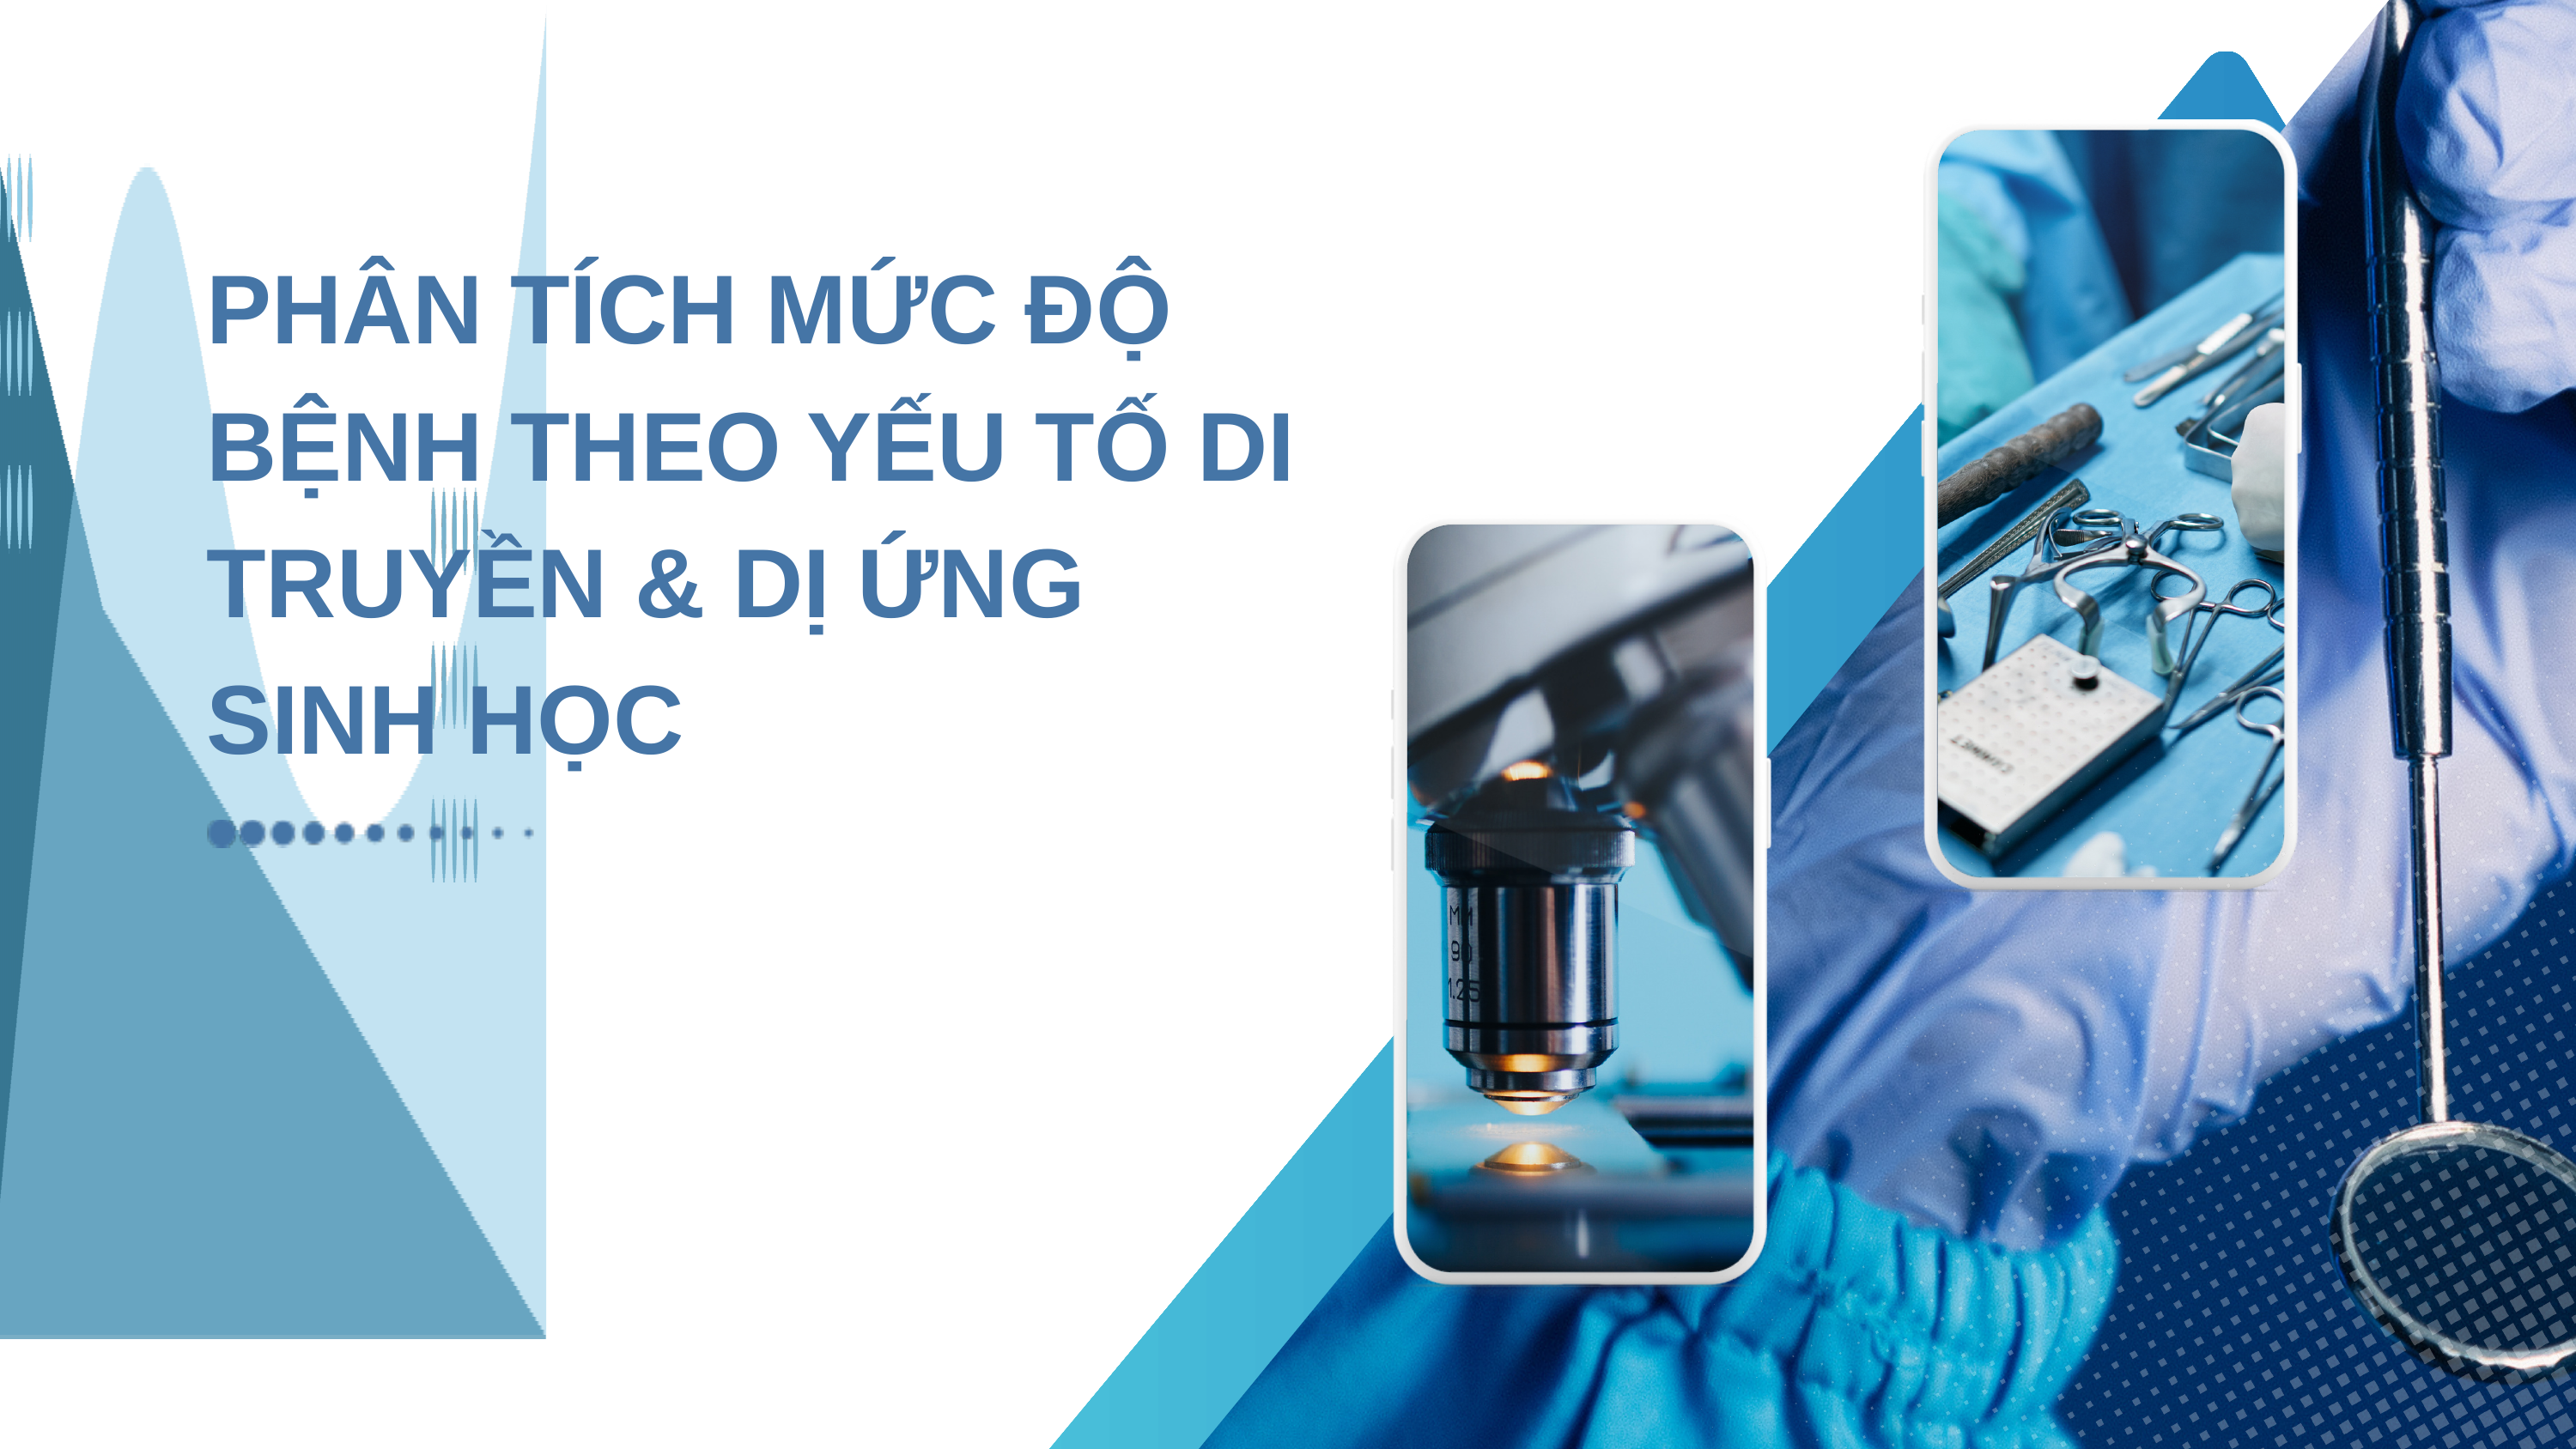

PHÂN TÍCH MỨC ĐỘ BỆNH THEO YẾU TỐ DI TRUYỀN & DỊ ỨNG SINH HỌC